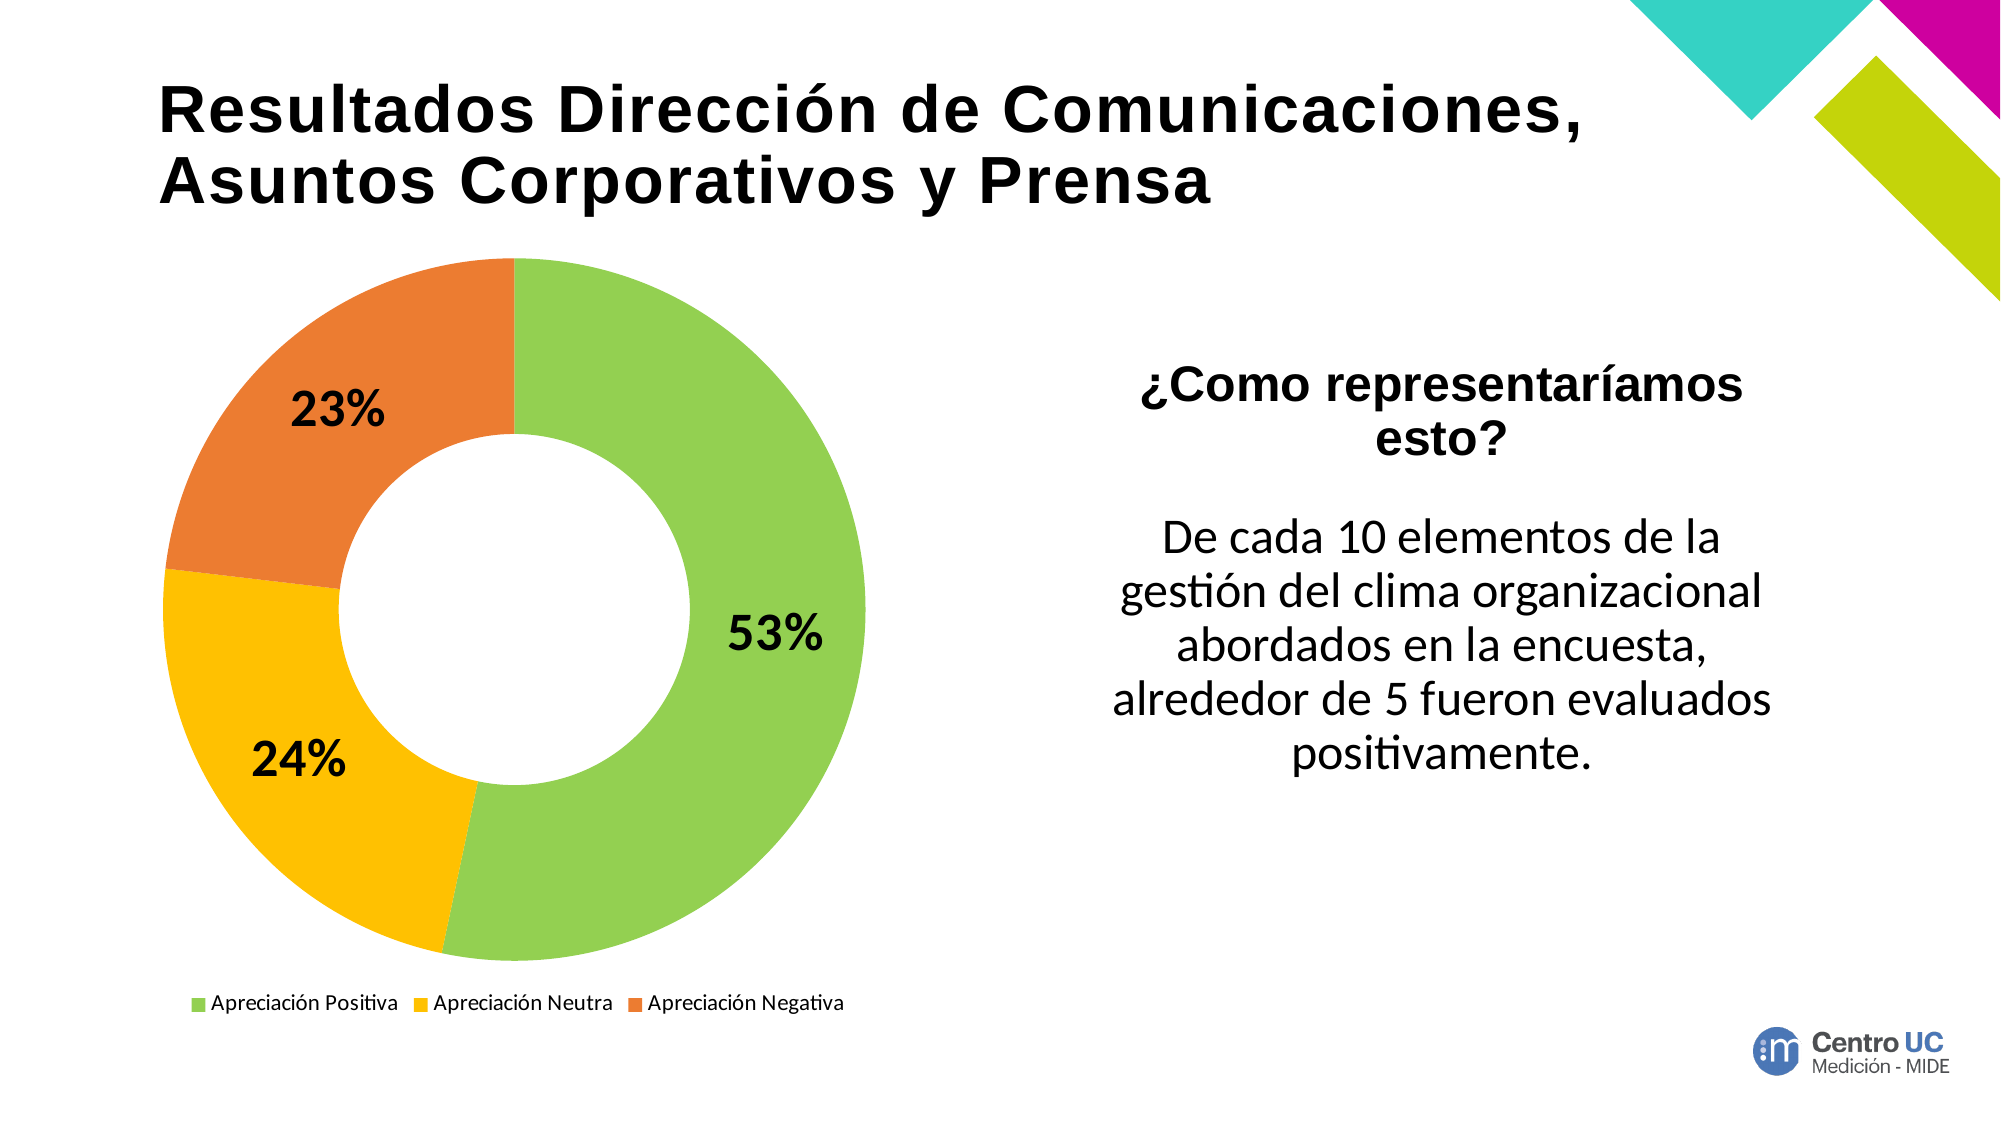

# Resultados Dirección de Comunicaciones, Asuntos Corporativos y Prensa

### Chart

| Category | Apreciación |
|---|---|
| Apreciación Positiva | 0.5331619537275064 |
| Apreciación Neutra | 0.23547557840616967 |
| Apreciación Negativa | 0.23136246786632392 |
¿Como representaríamos esto?
De cada 10 elementos de la gestión del clima organizacional abordados en la encuesta, alrededor de 5 fueron evaluados positivamente.